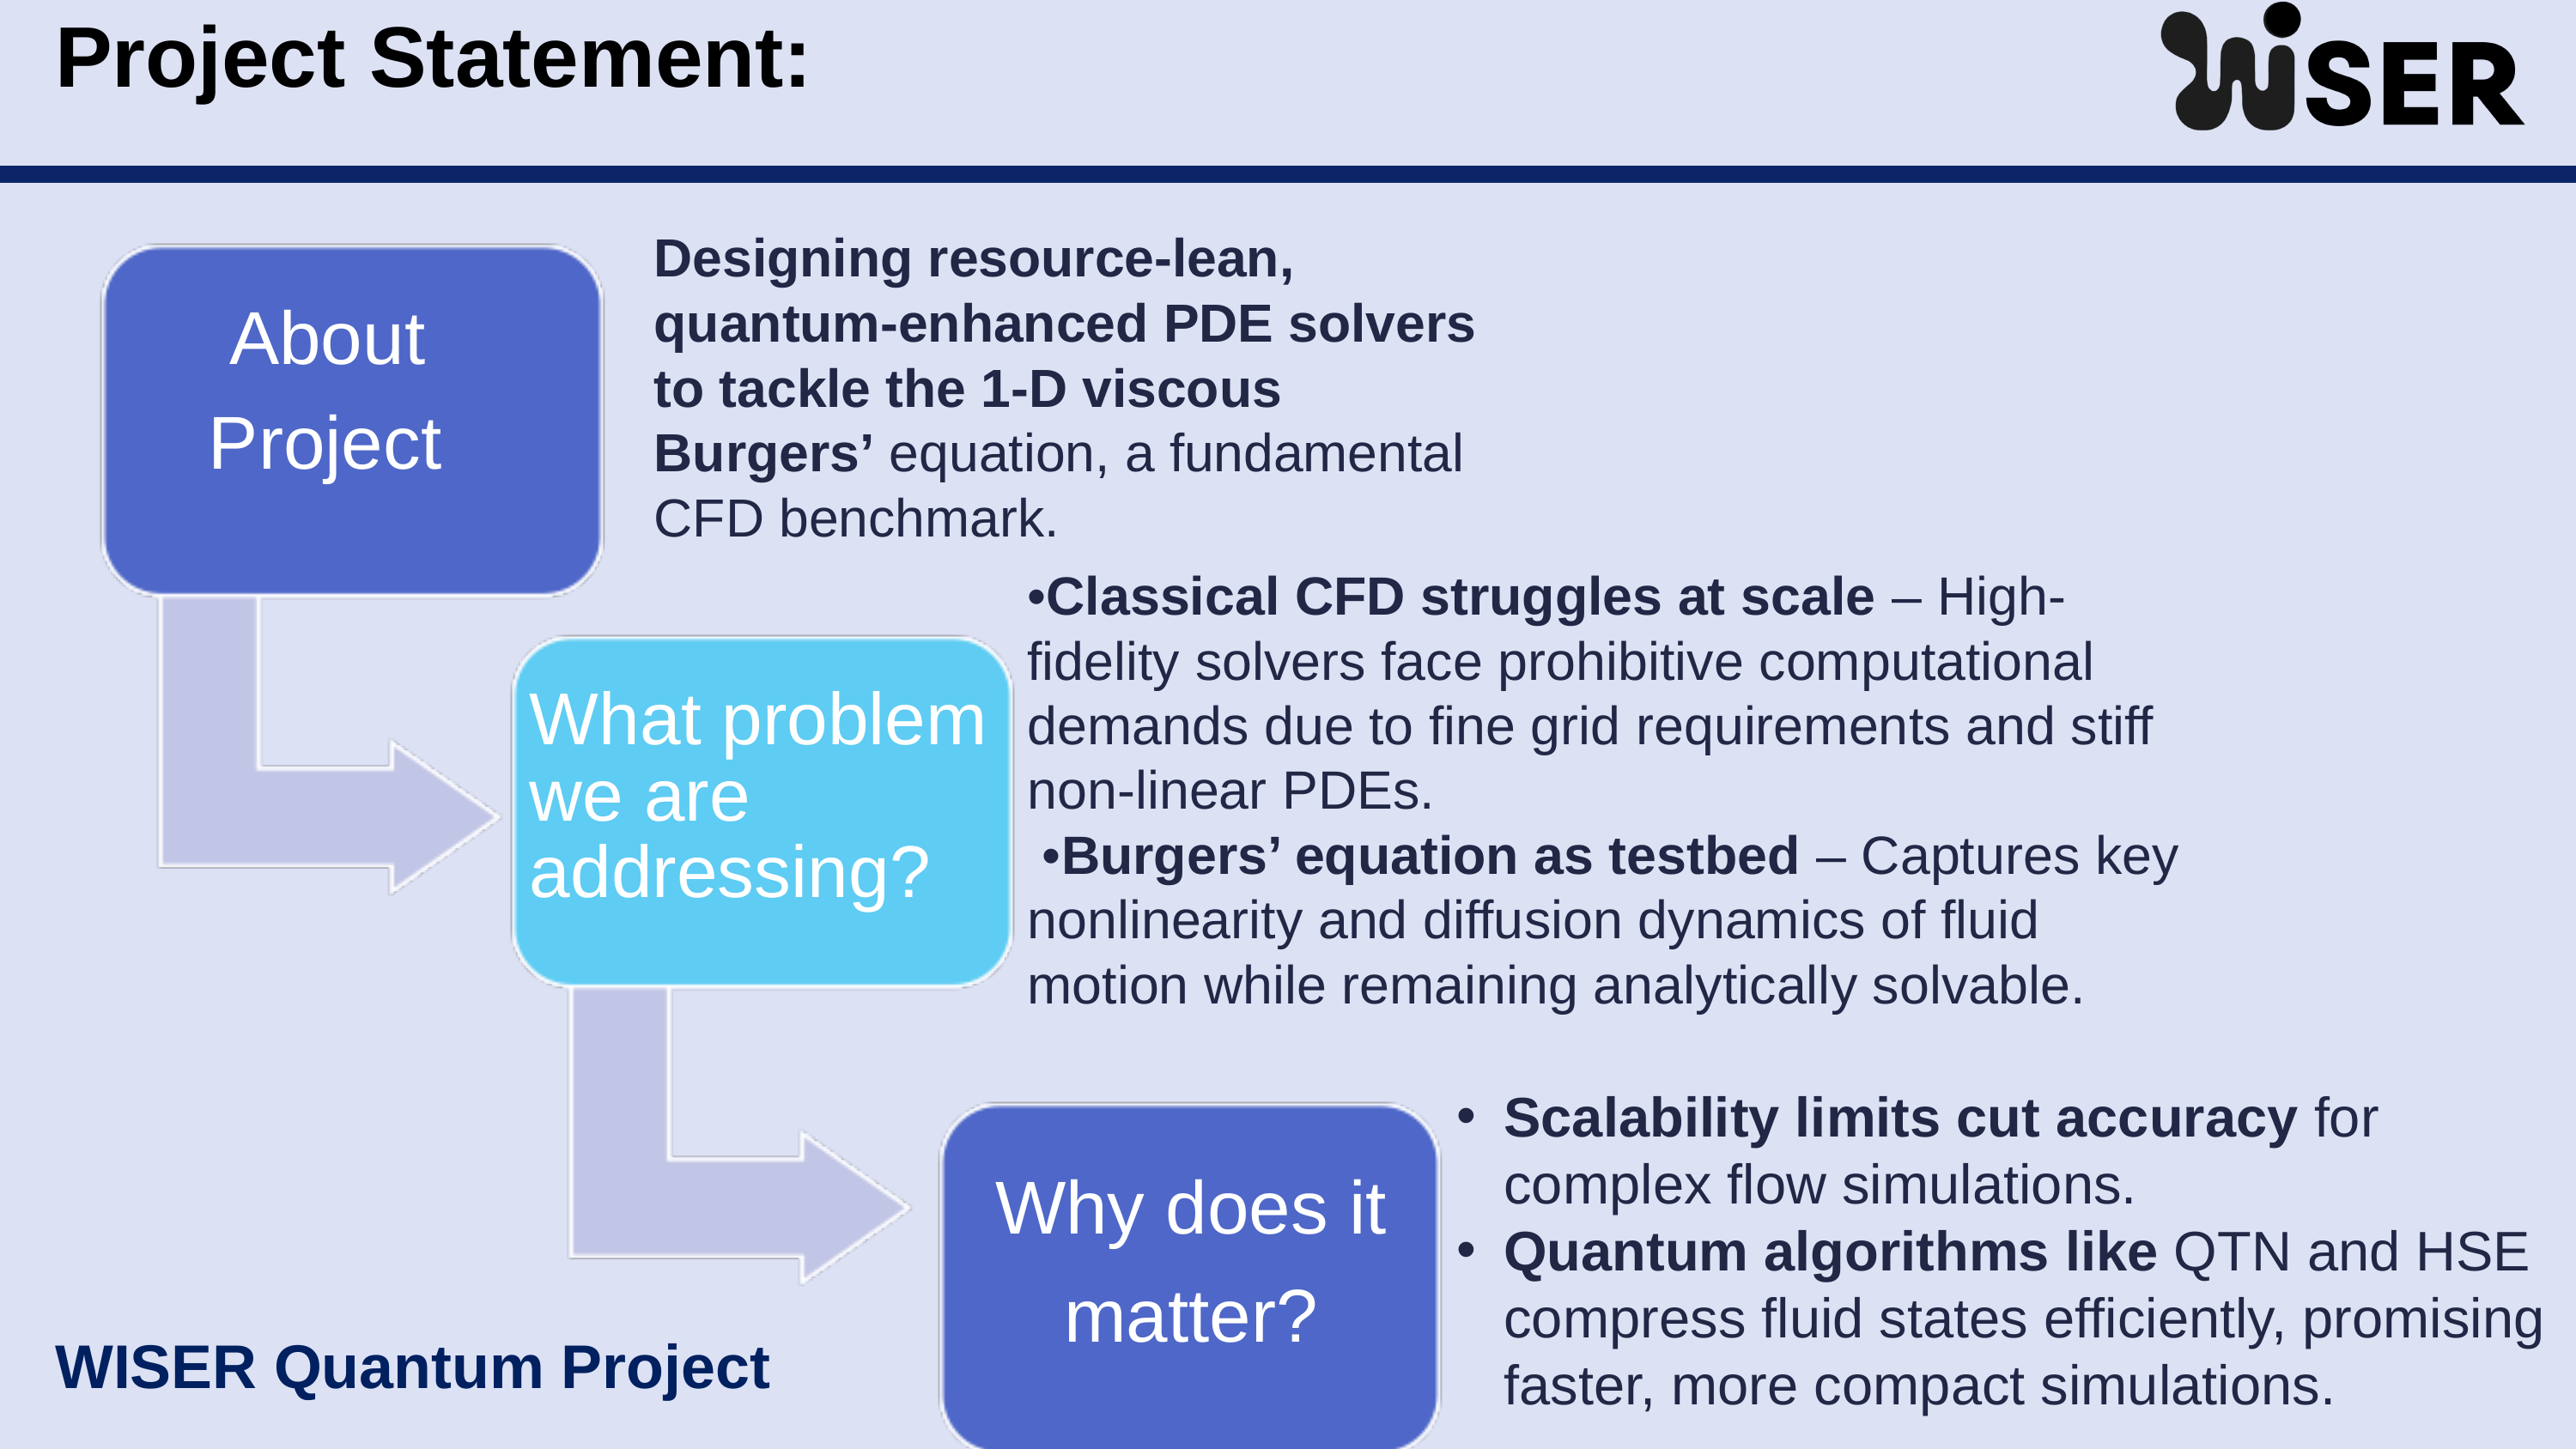

Project Statement:

Designing resource-lean, quantum-enhanced PDE solvers to tackle the 1-D viscous Burgers’ equation, a fundamental CFD benchmark.

 About Project
•Classical CFD struggles at scale – High-fidelity solvers face prohibitive computational demands due to fine grid requirements and stiff non-linear PDEs.
 •Burgers’ equation as testbed – Captures key nonlinearity and diffusion dynamics of fluid motion while remaining analytically solvable.

What problem we are addressing?

Scalability limits cut accuracy for complex flow simulations.
Quantum algorithms like QTN and HSE compress fluid states efficiently, promising faster, more compact simulations.

Ask ChatGPT

Why does it matter?

WISER Quantum Project